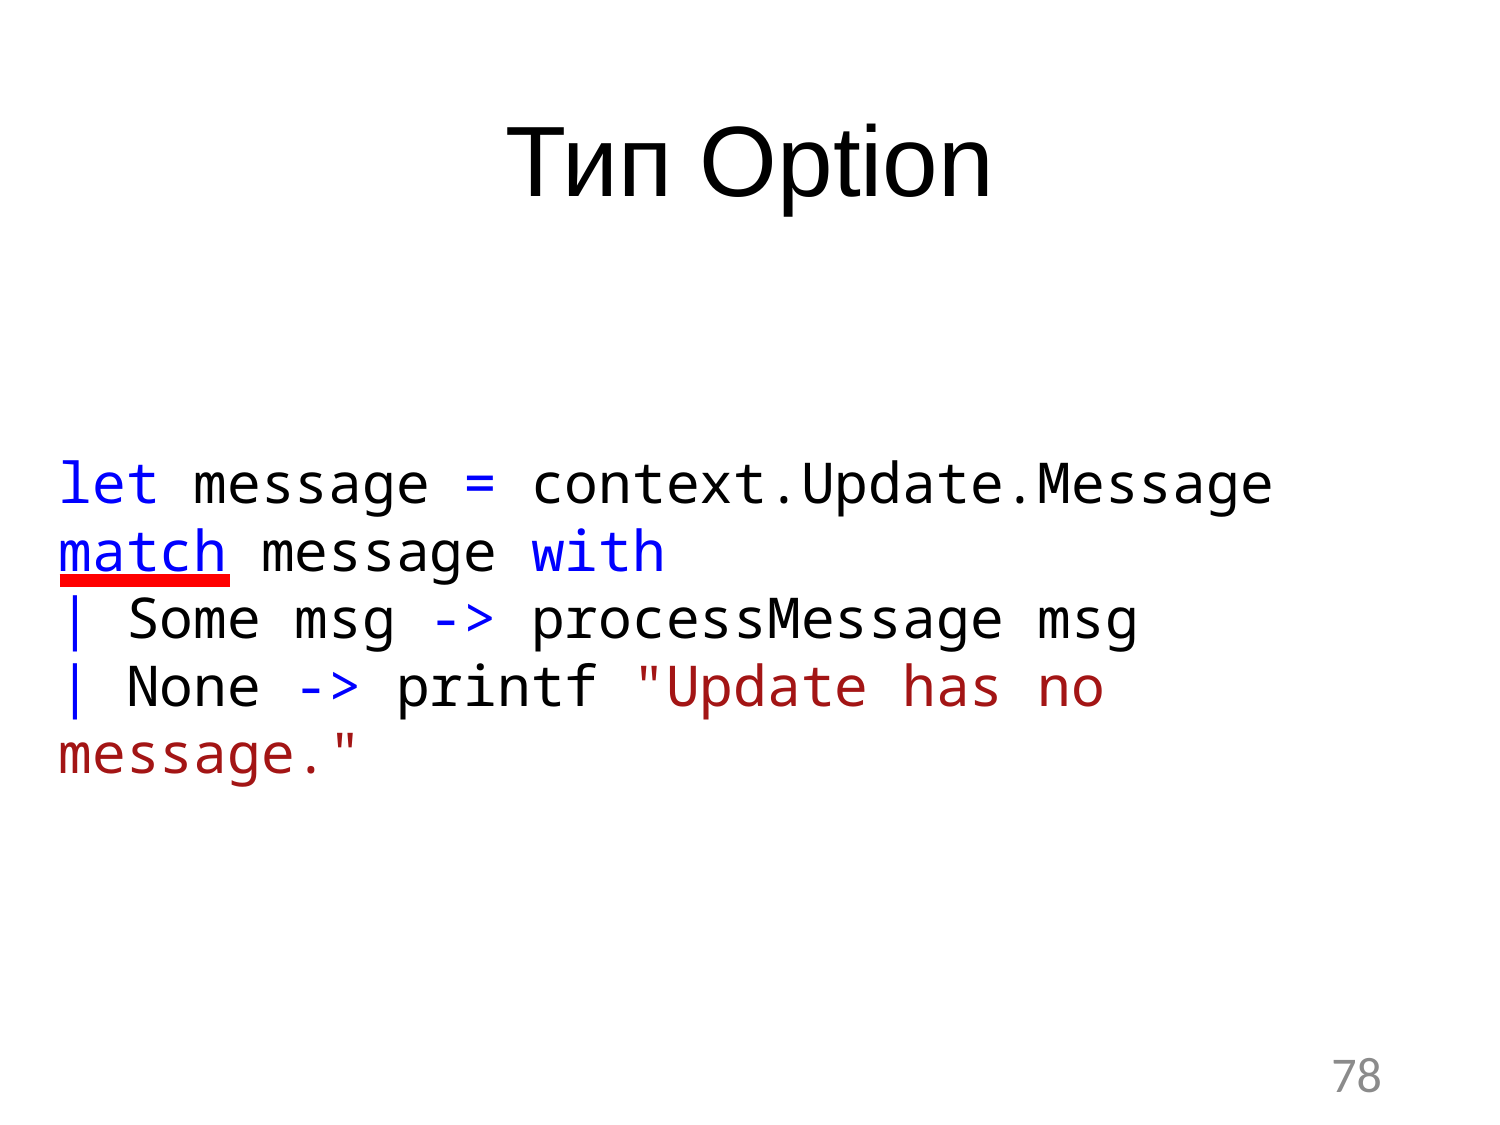

Тип Option
let message = context.Update.Message
match message with
| Some msg -> processMessage msg
| None -> printf "Update has no message."
78